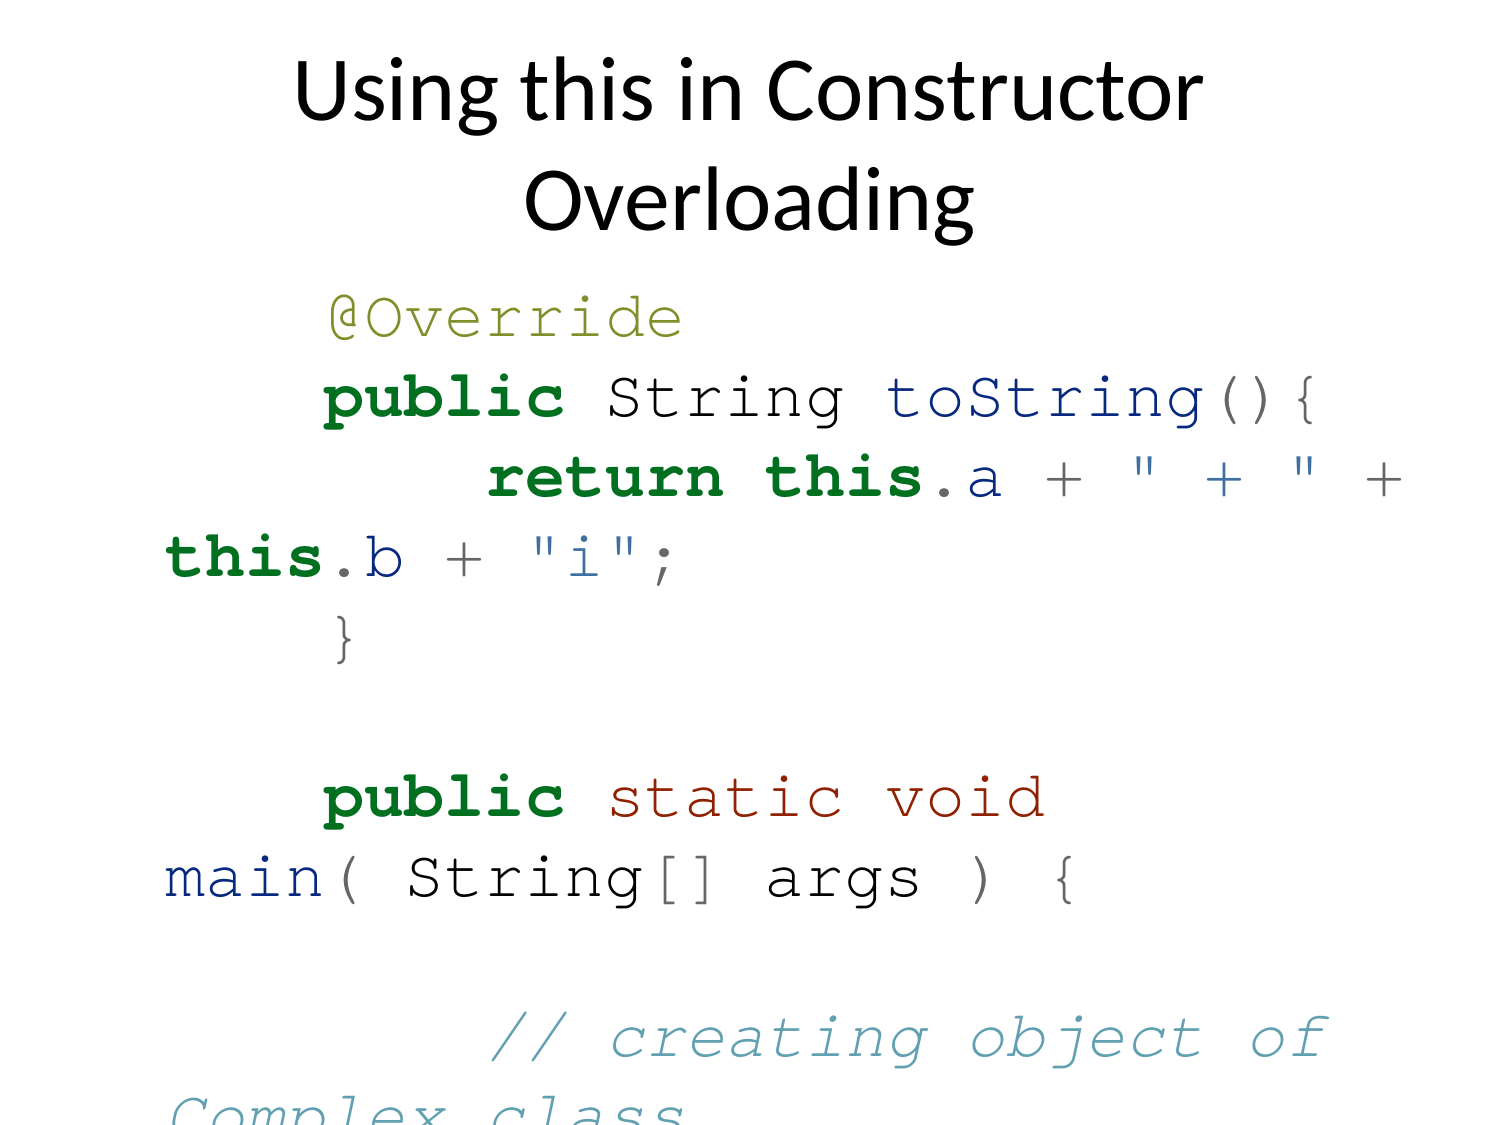

# Using this in Constructor Overloading
    @Override
    public String toString(){
        return this.a + " + " + this.b + "i";
    }
    public static void main( String[] args ) {
        // creating object of Complex class
        // calls the constructor with 2 parameters
        Complex c1 = new Complex(2, 3);
        // calls the constructor with a single parameter
        Complex c2 = new Complex(3);
        // calls the constructor with no parameters
        Complex c3 = new Complex();
        // print objects
        System.out.println(c1);
        System.out.println(c2);
        System.out.println(c3);
    }
}